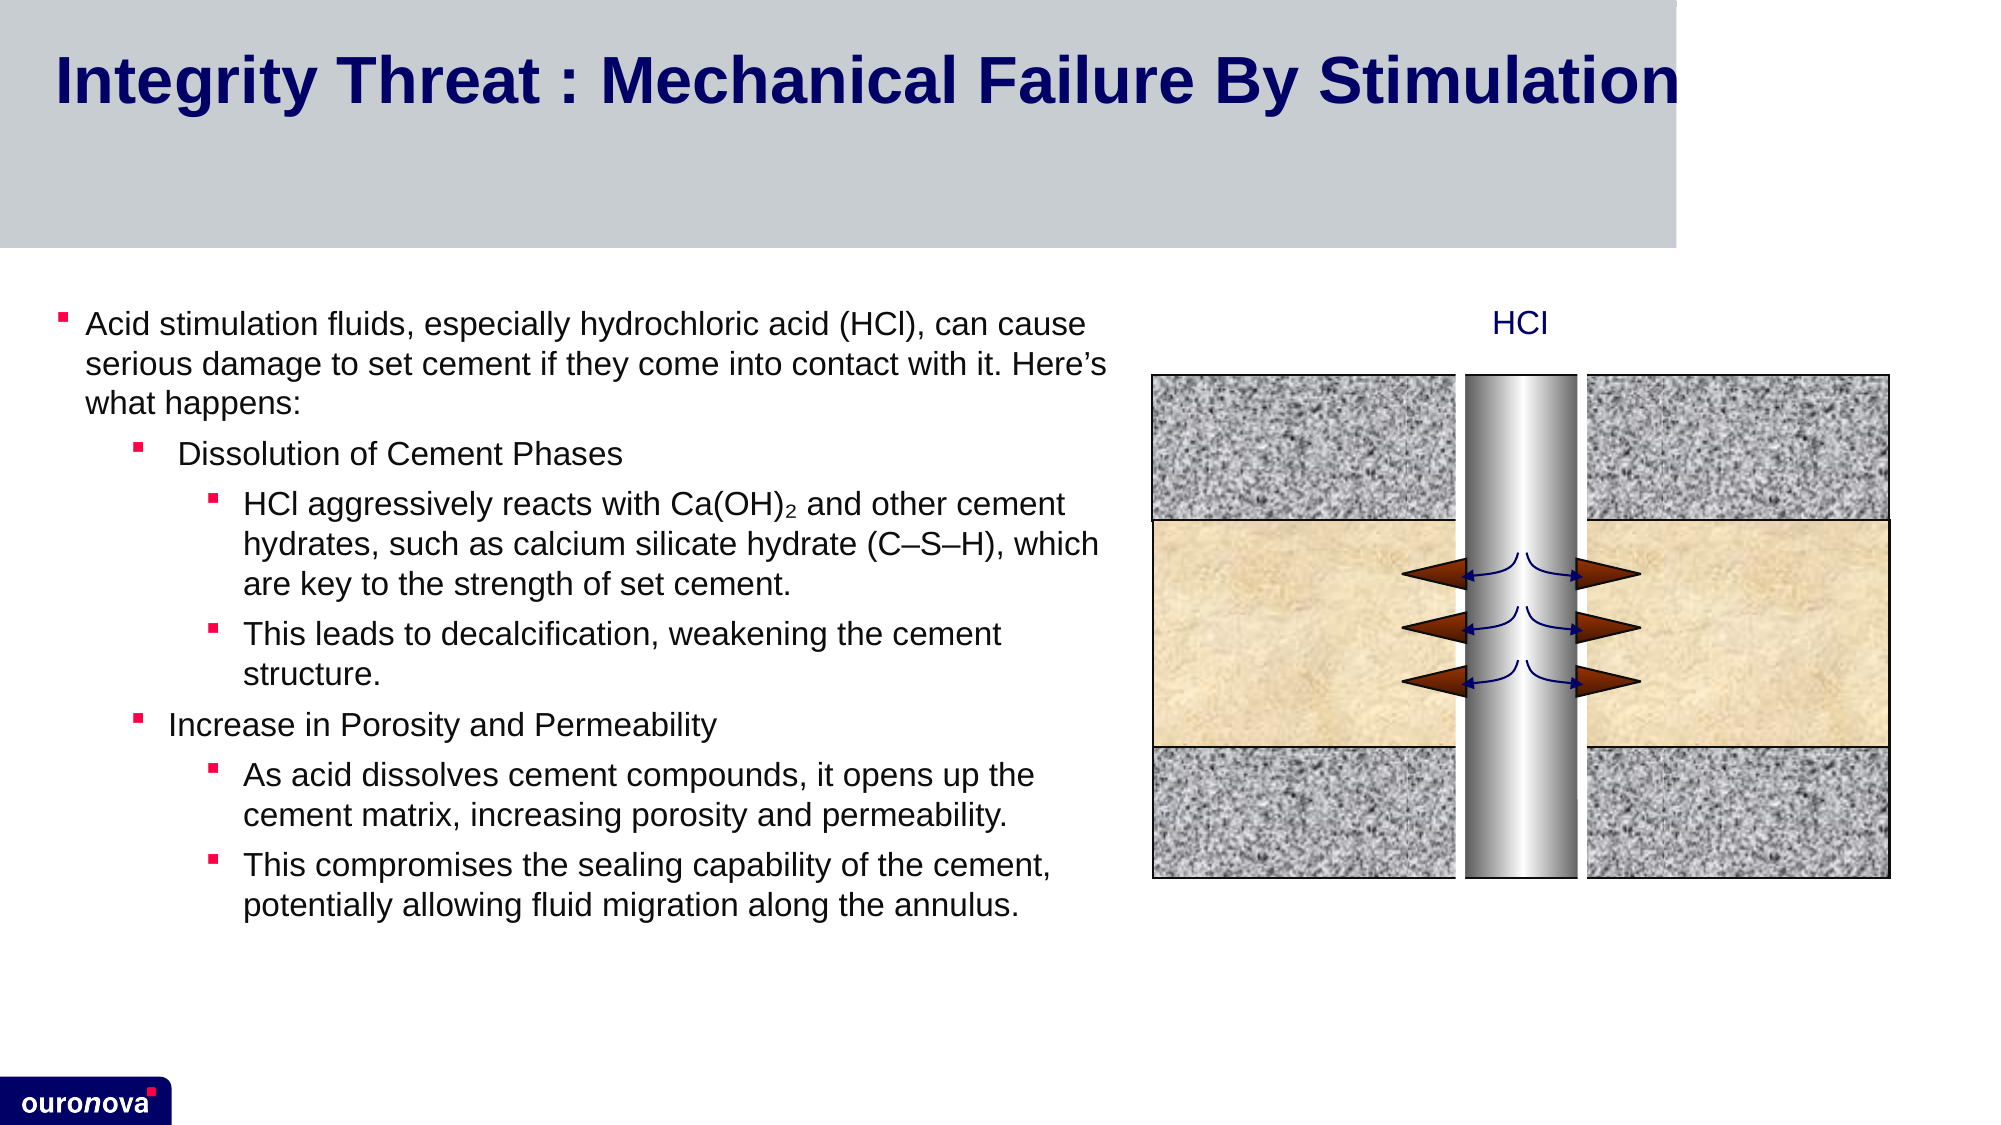

Integrity Threat : Mechanical Failure By Stimulation
HCI

Acid stimulation fluids, especially hydrochloric acid (HCl), can cause serious damage to set cement if they come into contact with it. Here’s what happens:
⁠ ⁠Dissolution of Cement Phases
HCl aggressively reacts with Ca(OH)₂ and other cement hydrates, such as calcium silicate hydrate (C–S–H), which are key to the strength of set cement.
This leads to decalcification, weakening the cement structure.
⁠Increase in Porosity and Permeability
As acid dissolves cement compounds, it opens up the cement matrix, increasing porosity and permeability.
This compromises the sealing capability of the cement, potentially allowing fluid migration along the annulus.